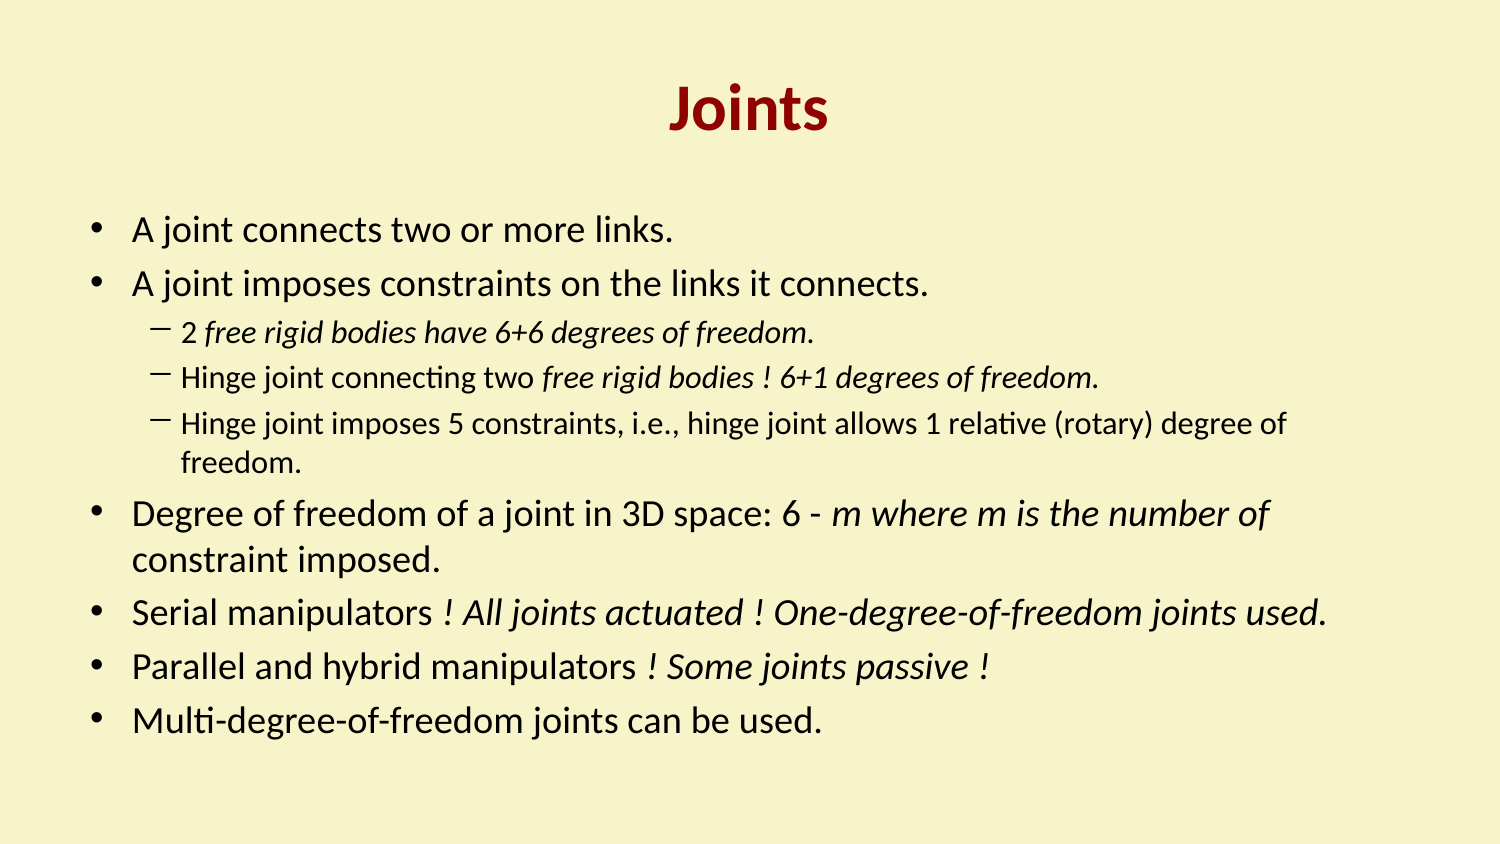

# Joints
A joint connects two or more links.
A joint imposes constraints on the links it connects.
2 free rigid bodies have 6+6 degrees of freedom.
Hinge joint connecting two free rigid bodies ! 6+1 degrees of freedom.
Hinge joint imposes 5 constraints, i.e., hinge joint allows 1 relative (rotary) degree of freedom.
Degree of freedom of a joint in 3D space: 6 - m where m is the number of constraint imposed.
Serial manipulators ! All joints actuated ! One-degree-of-freedom joints used.
Parallel and hybrid manipulators ! Some joints passive !
Multi-degree-of-freedom joints can be used.